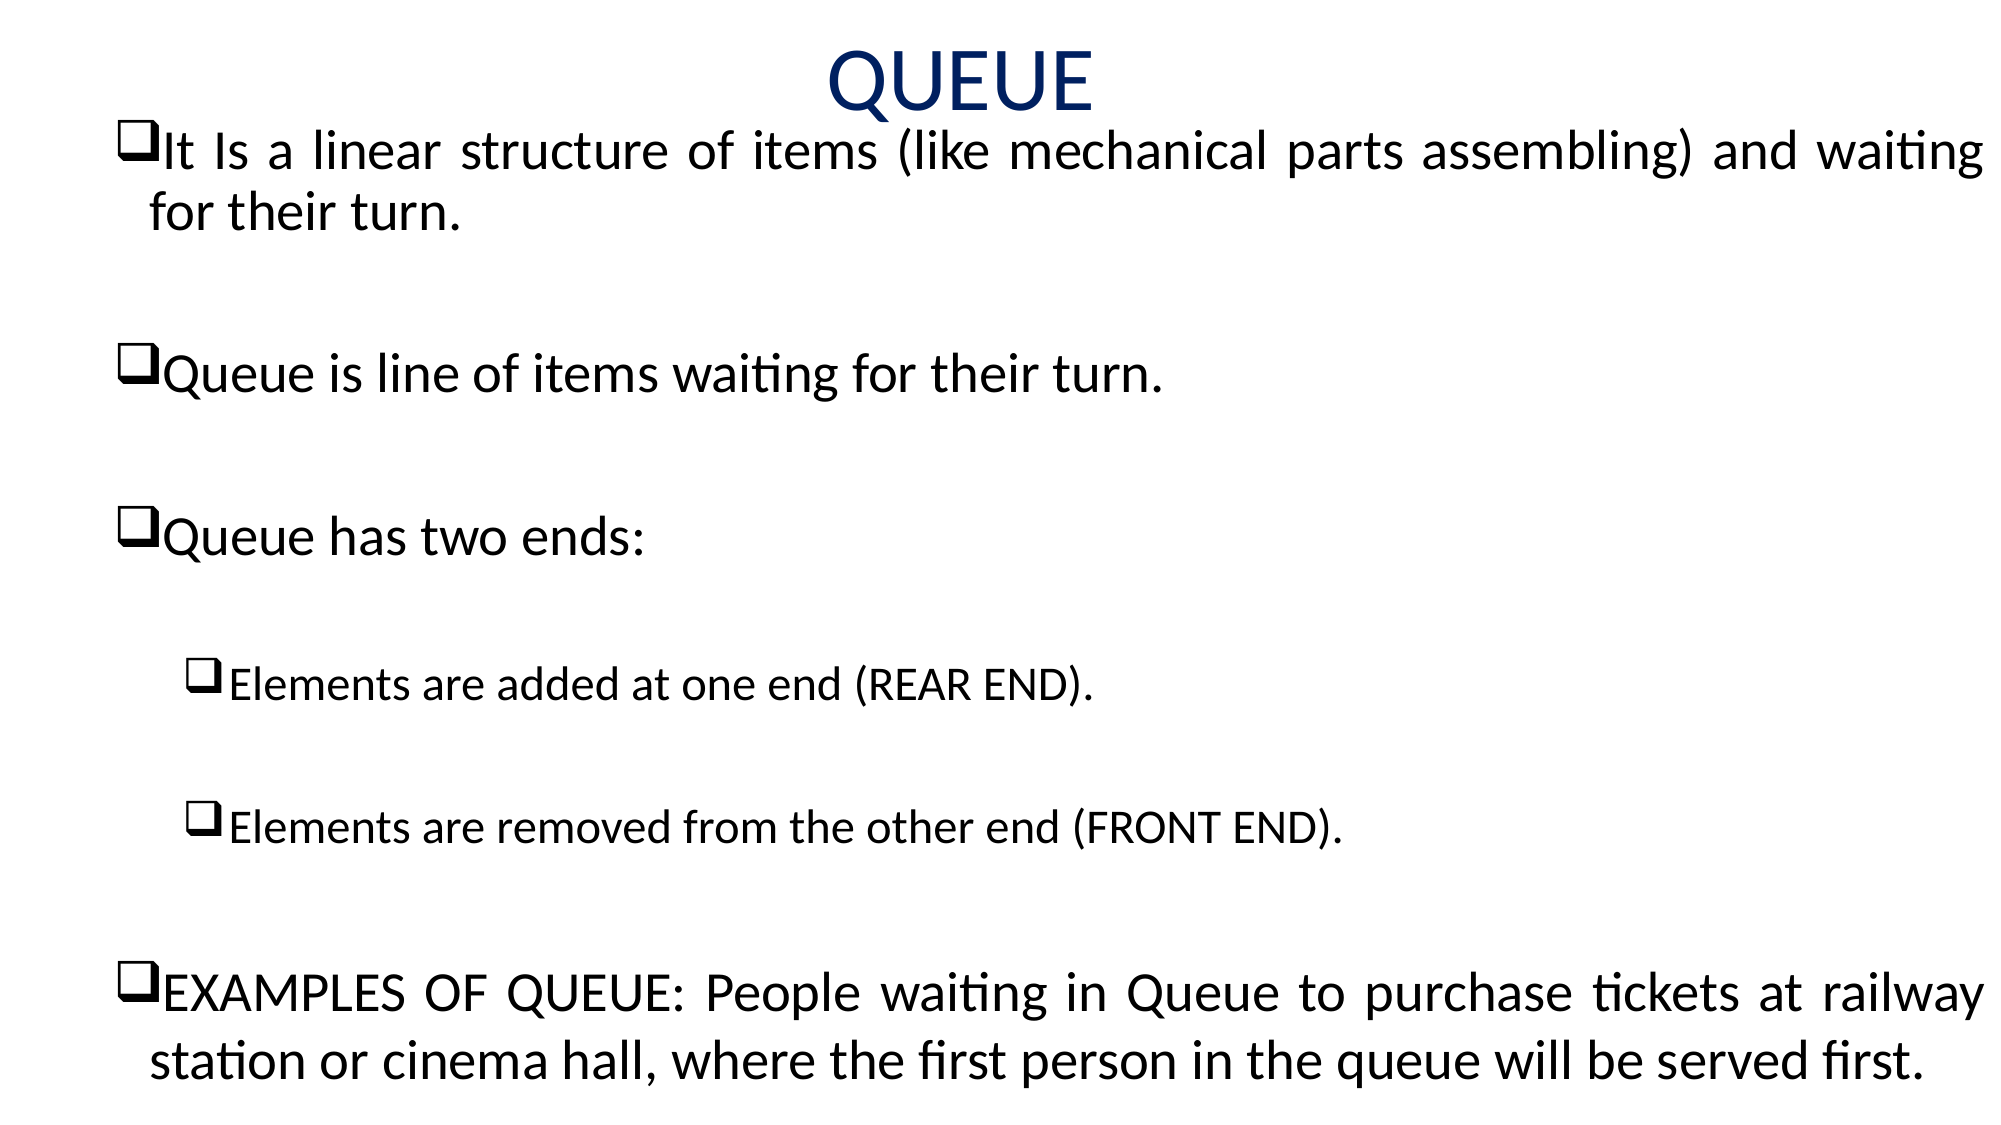

# QUEUE
It Is a linear structure of items (like mechanical parts assembling) and waiting for their turn.

Queue is line of items waiting for their turn.

Queue has two ends:

Elements are added at one end (REAR END).

Elements are removed from the other end (FRONT END).

EXAMPLES OF QUEUE: People waiting in Queue to purchase tickets at railway station or cinema hall, where the first person in the queue will be served first.